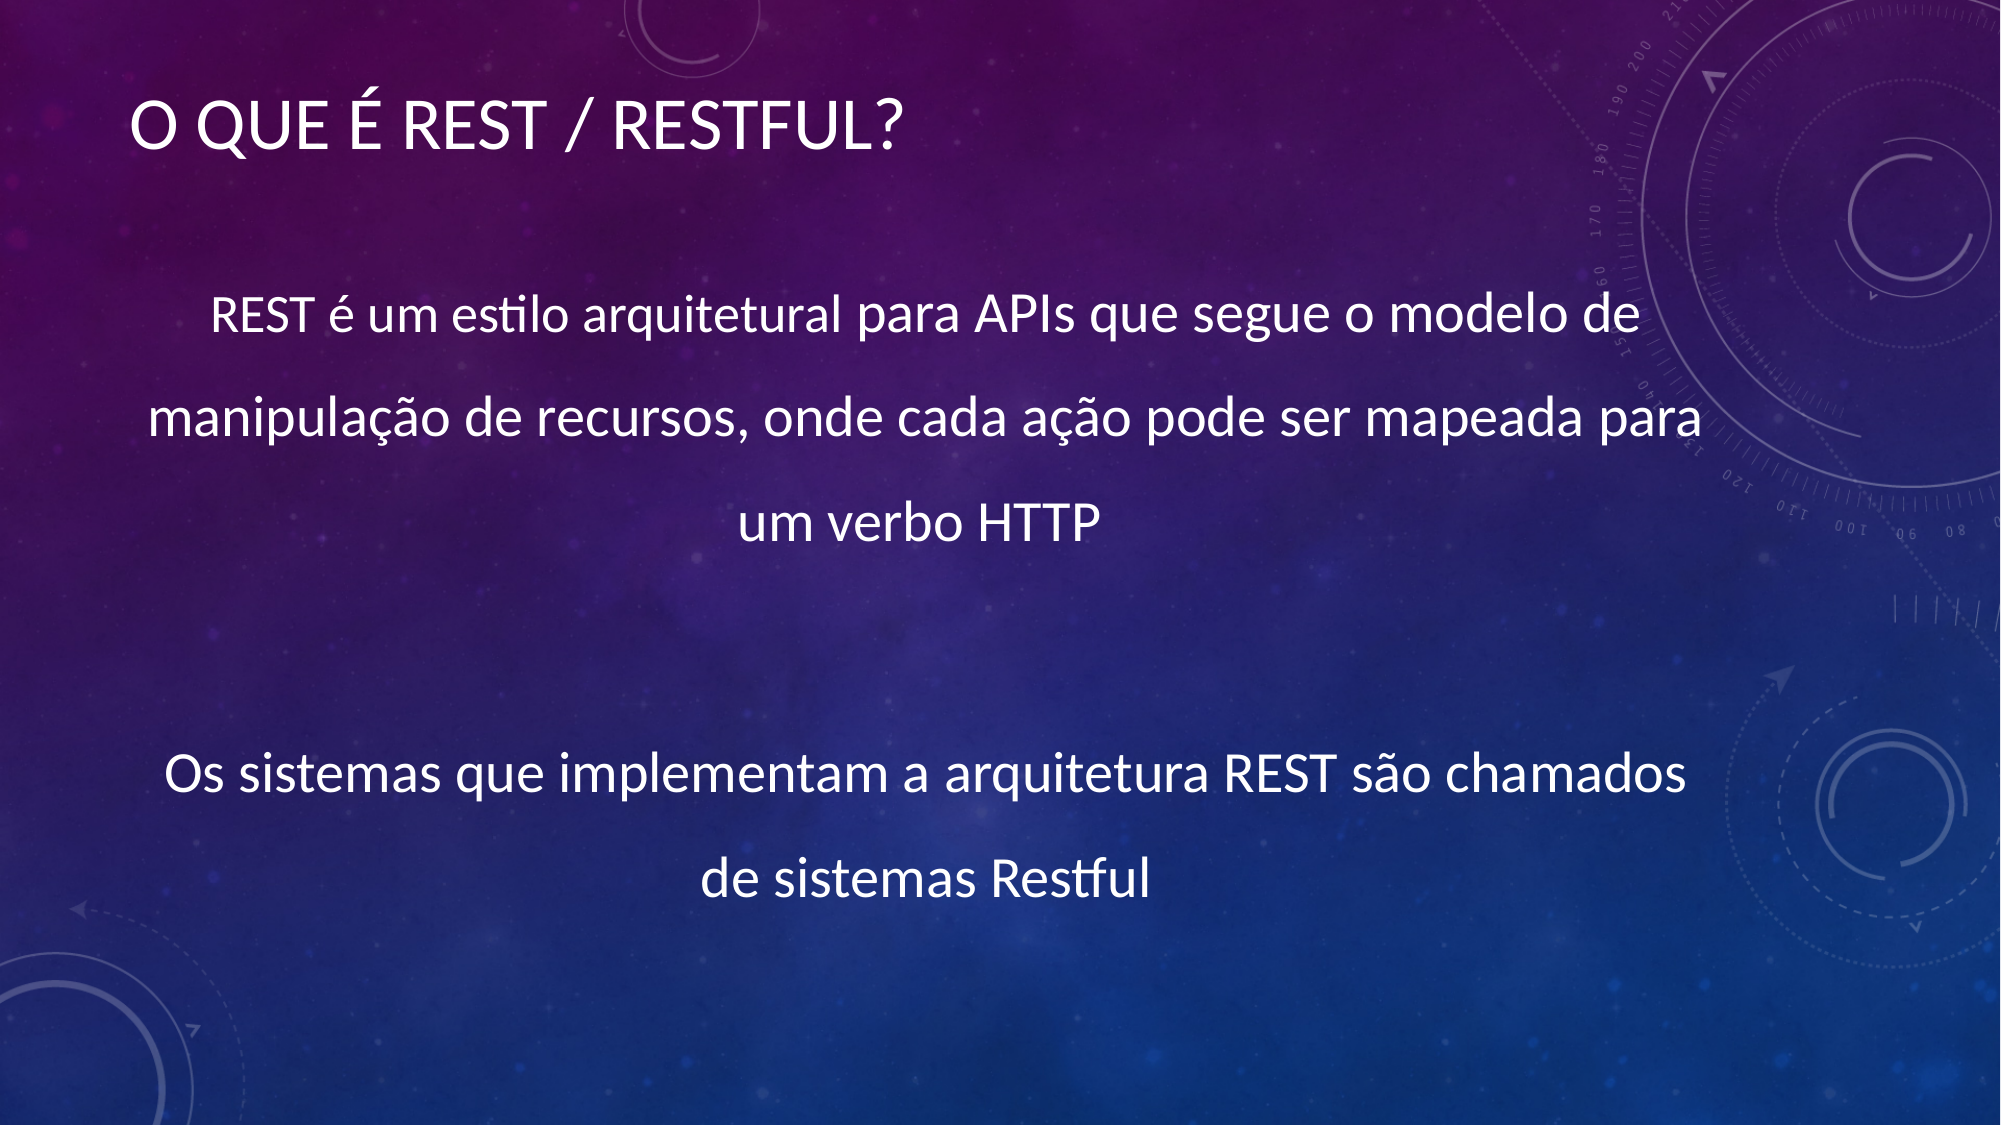

# O que é rest / restful?
REST é um estilo arquitetural para APIs que segue o modelo de manipulação de recursos, onde cada ação pode ser mapeada para um verbo HTTP

Os sistemas que implementam a arquitetura REST são chamados de sistemas Restful